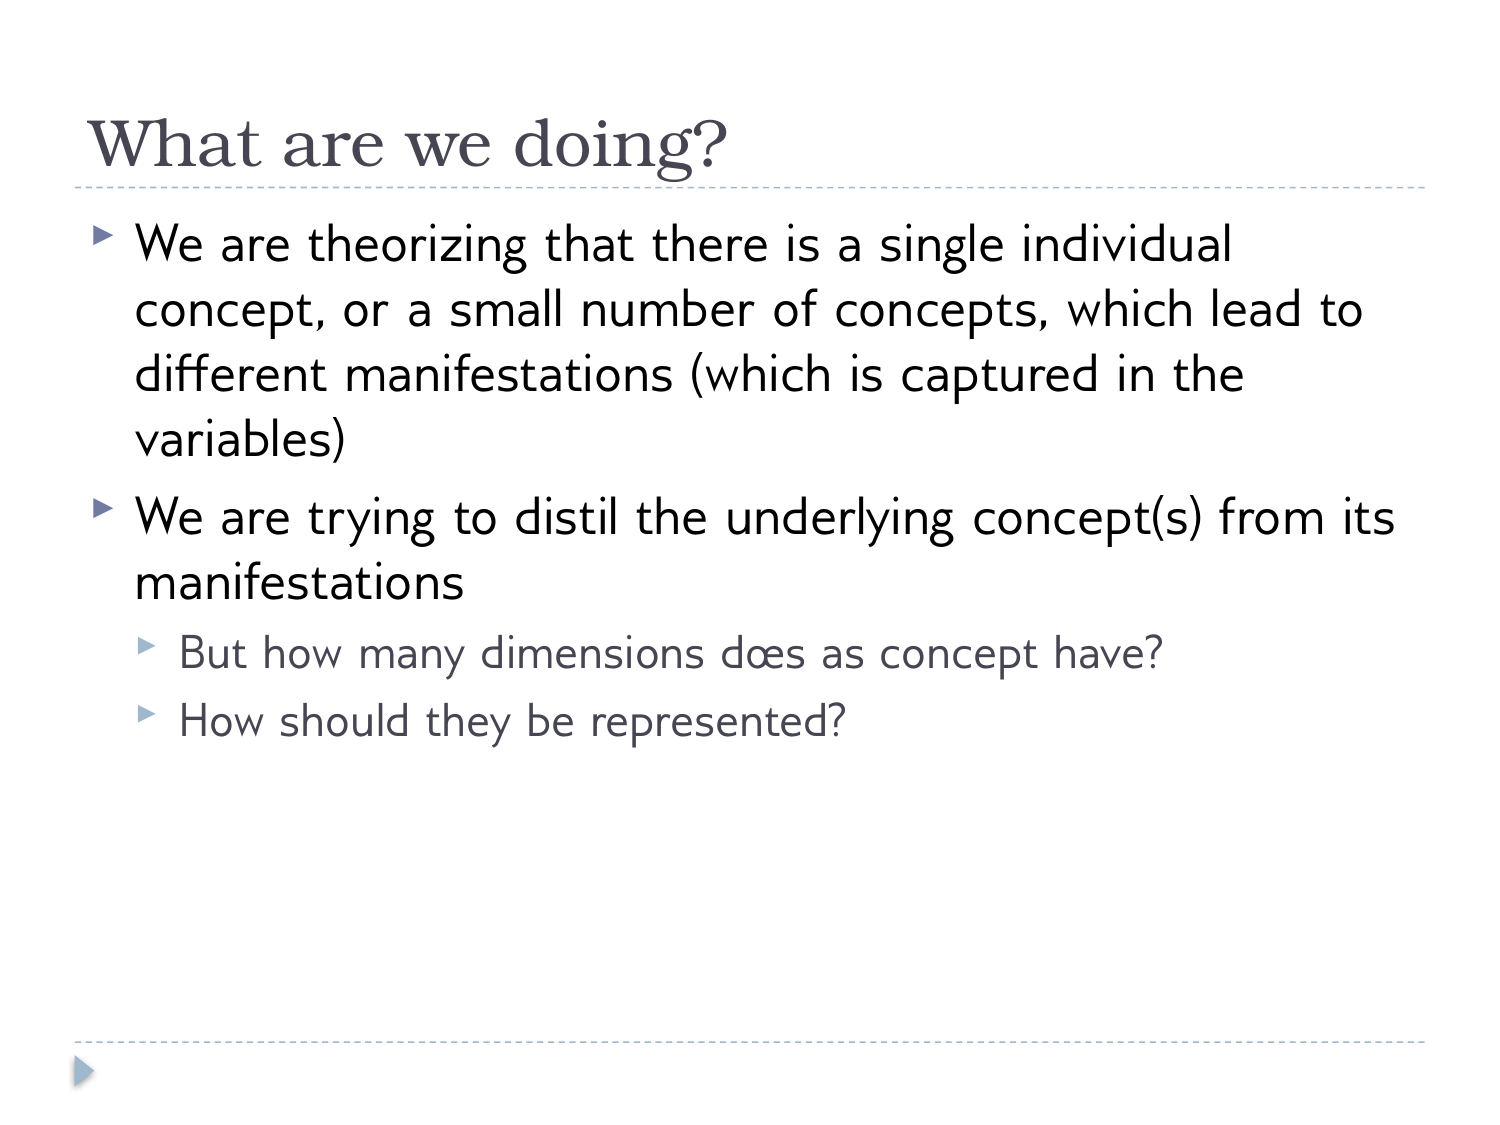

# What are we doing?
We are theorizing that there is a single individual concept, or a small number of concepts, which lead to different manifestations (which is captured in the variables)
We are trying to distil the underlying concept(s) from its manifestations
But how many dimensions does as concept have?
How should they be represented?